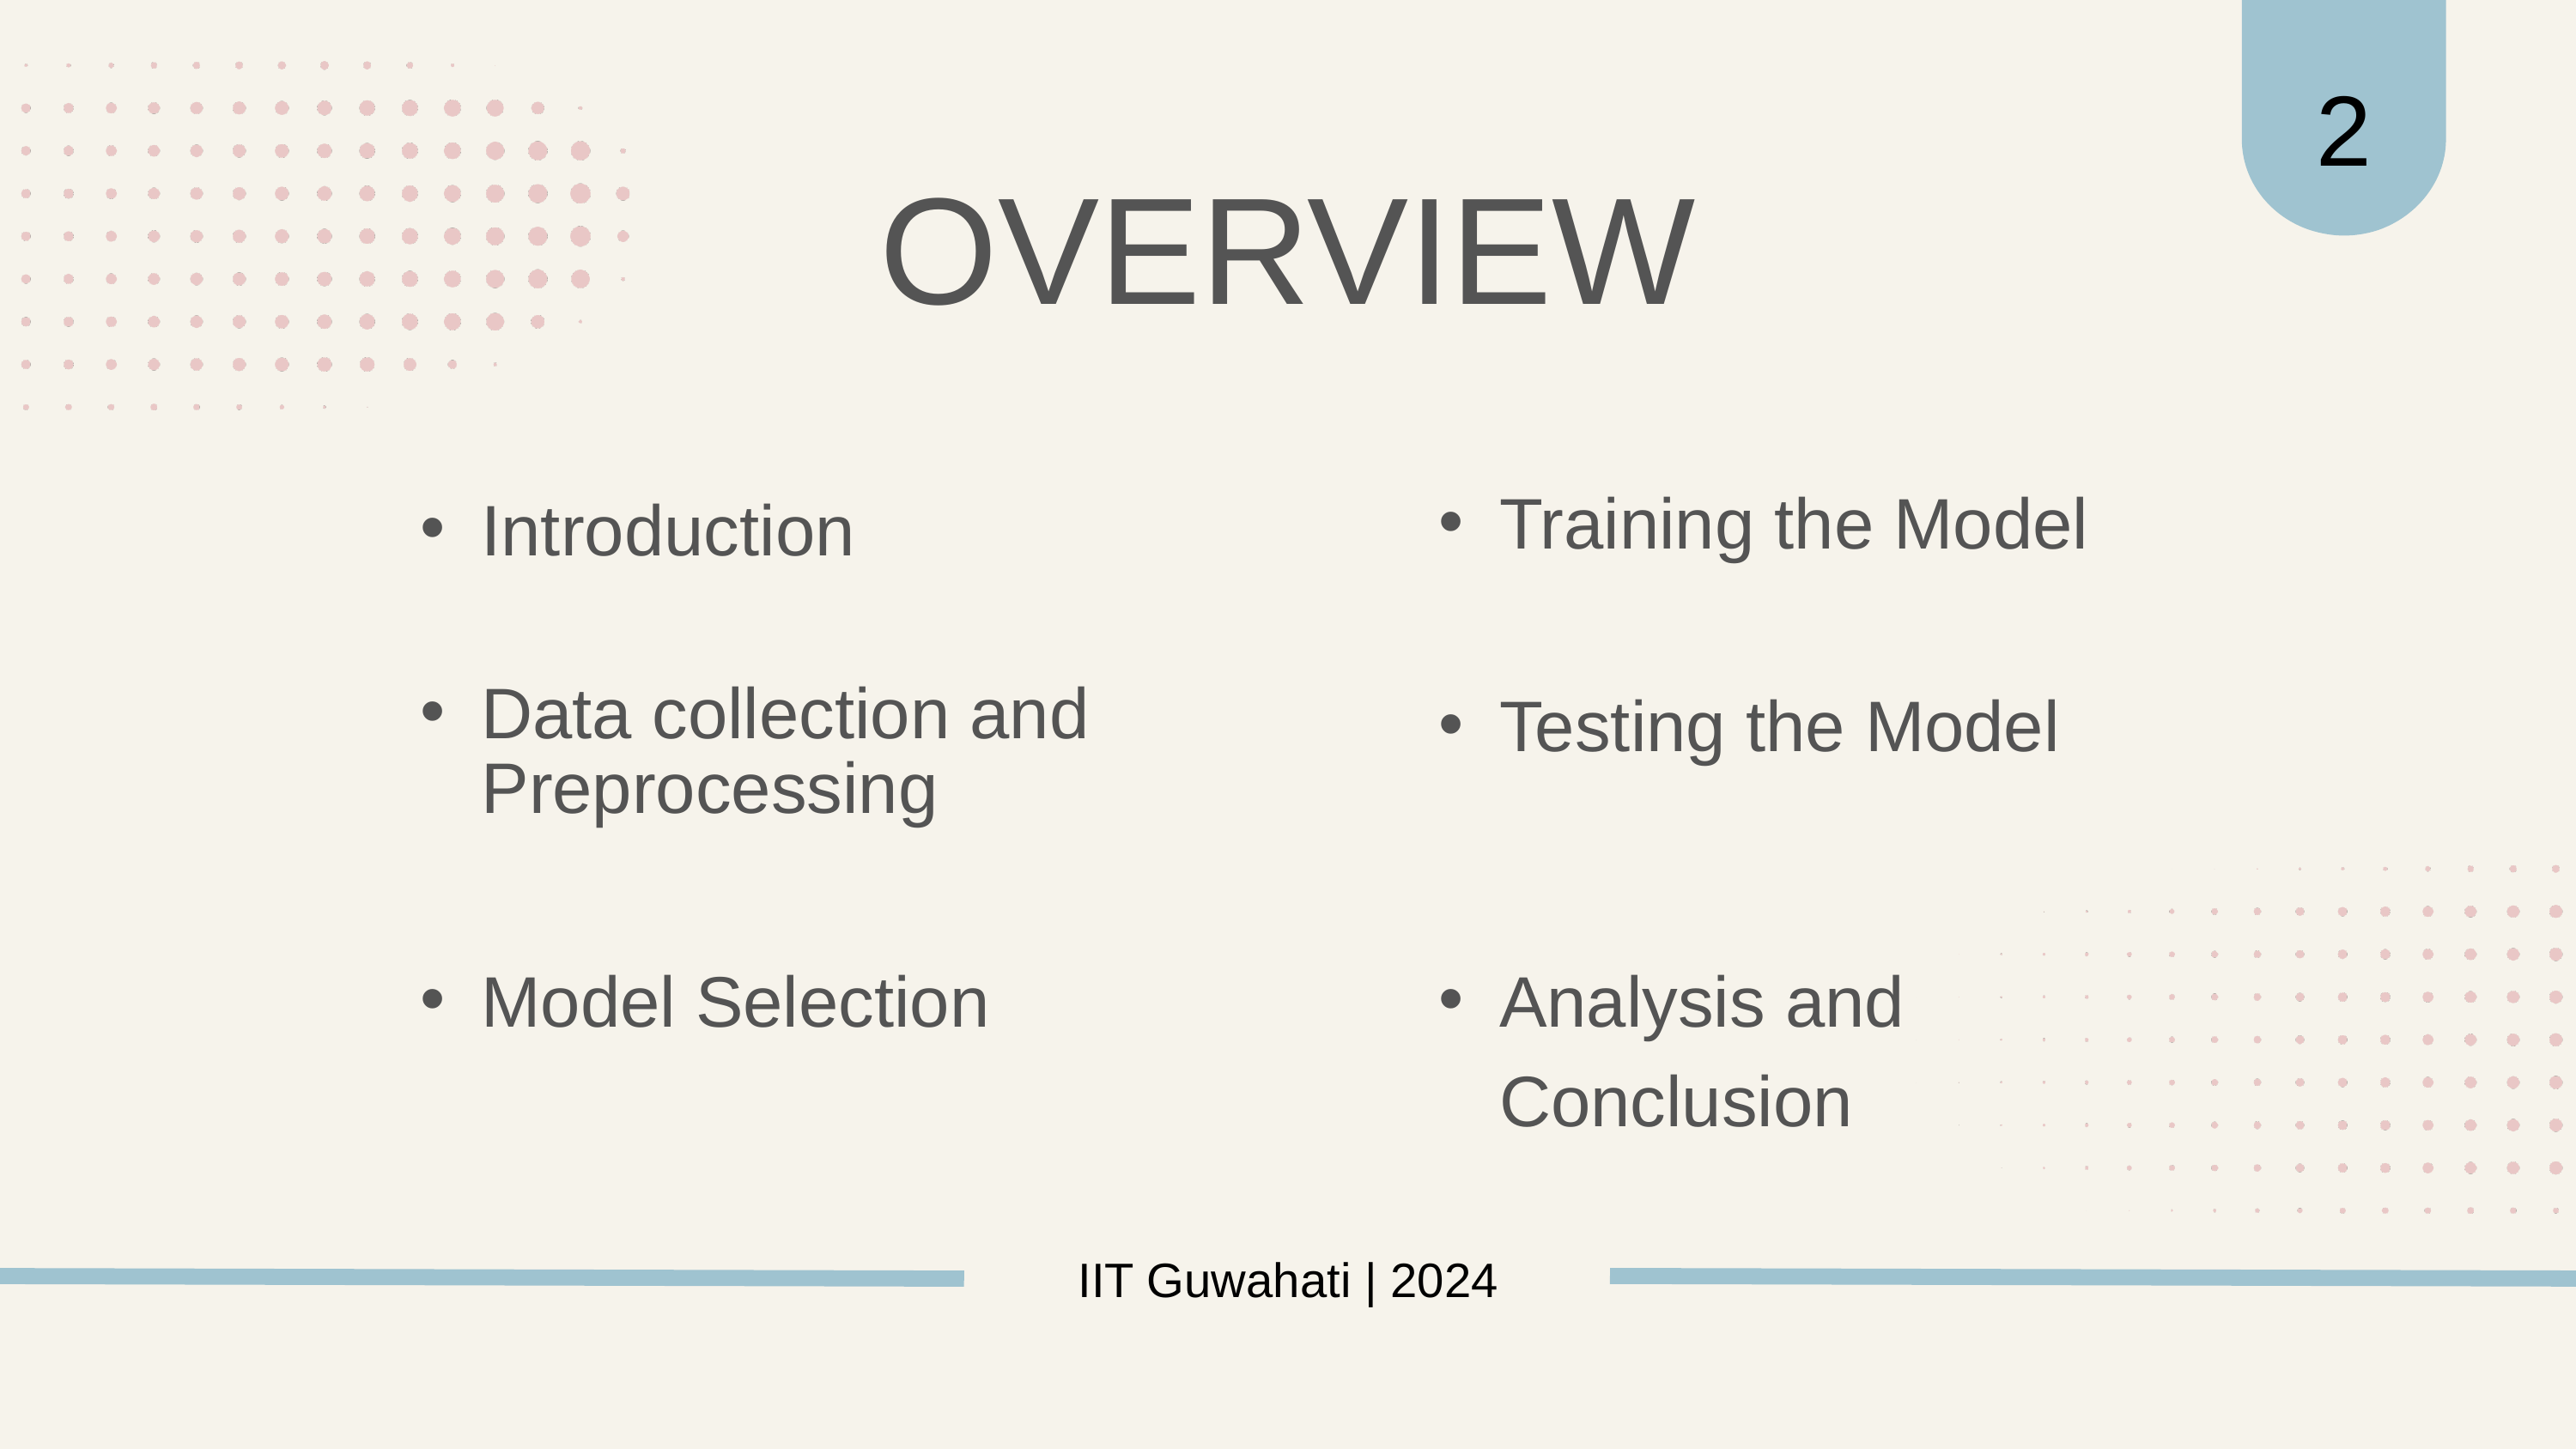

2

OVERVIEW
Training the Model
Introduction
Testing the Model
Data collection and Preprocessing

Model Selection
Analysis and Conclusion
IIT Guwahati | 2024